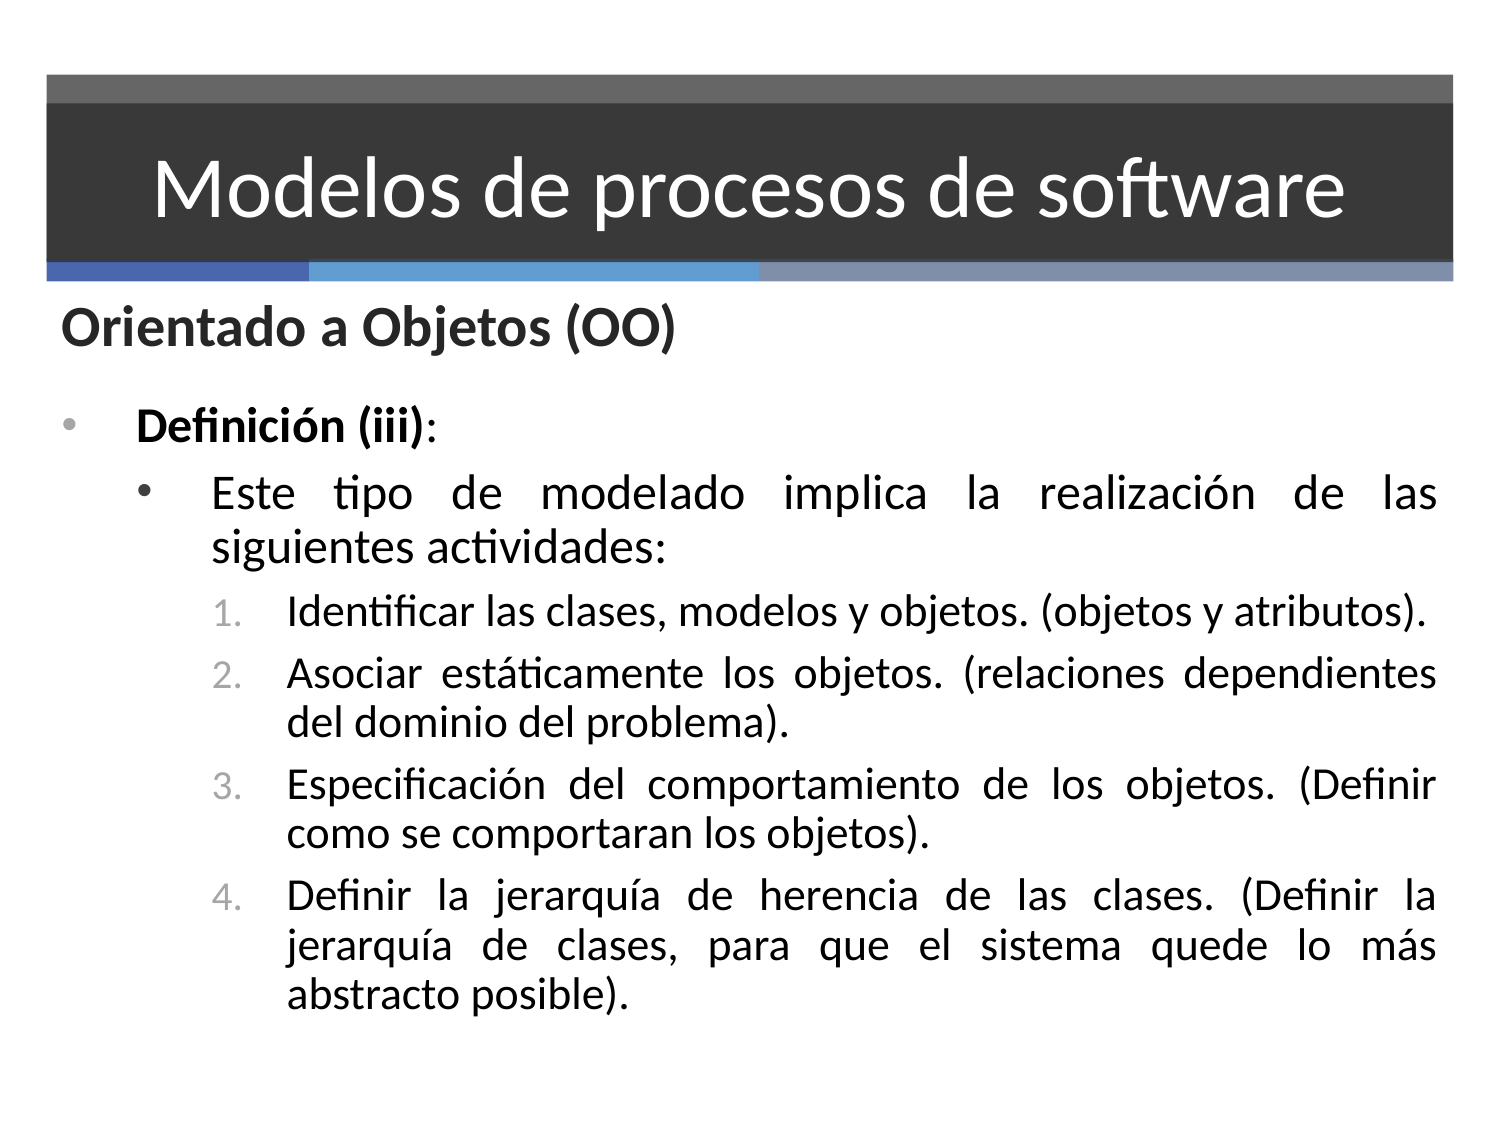

# Modelos de procesos de software
Orientado a Objetos (OO)
Definición (iii):
Este tipo de modelado implica la realización de las siguientes actividades:
Identificar las clases, modelos y objetos. (objetos y atributos).
Asociar estáticamente los objetos. (relaciones dependientes del dominio del problema).
Especificación del comportamiento de los objetos. (Definir como se comportaran los objetos).
Definir la jerarquía de herencia de las clases. (Definir la jerarquía de clases, para que el sistema quede lo más abstracto posible).